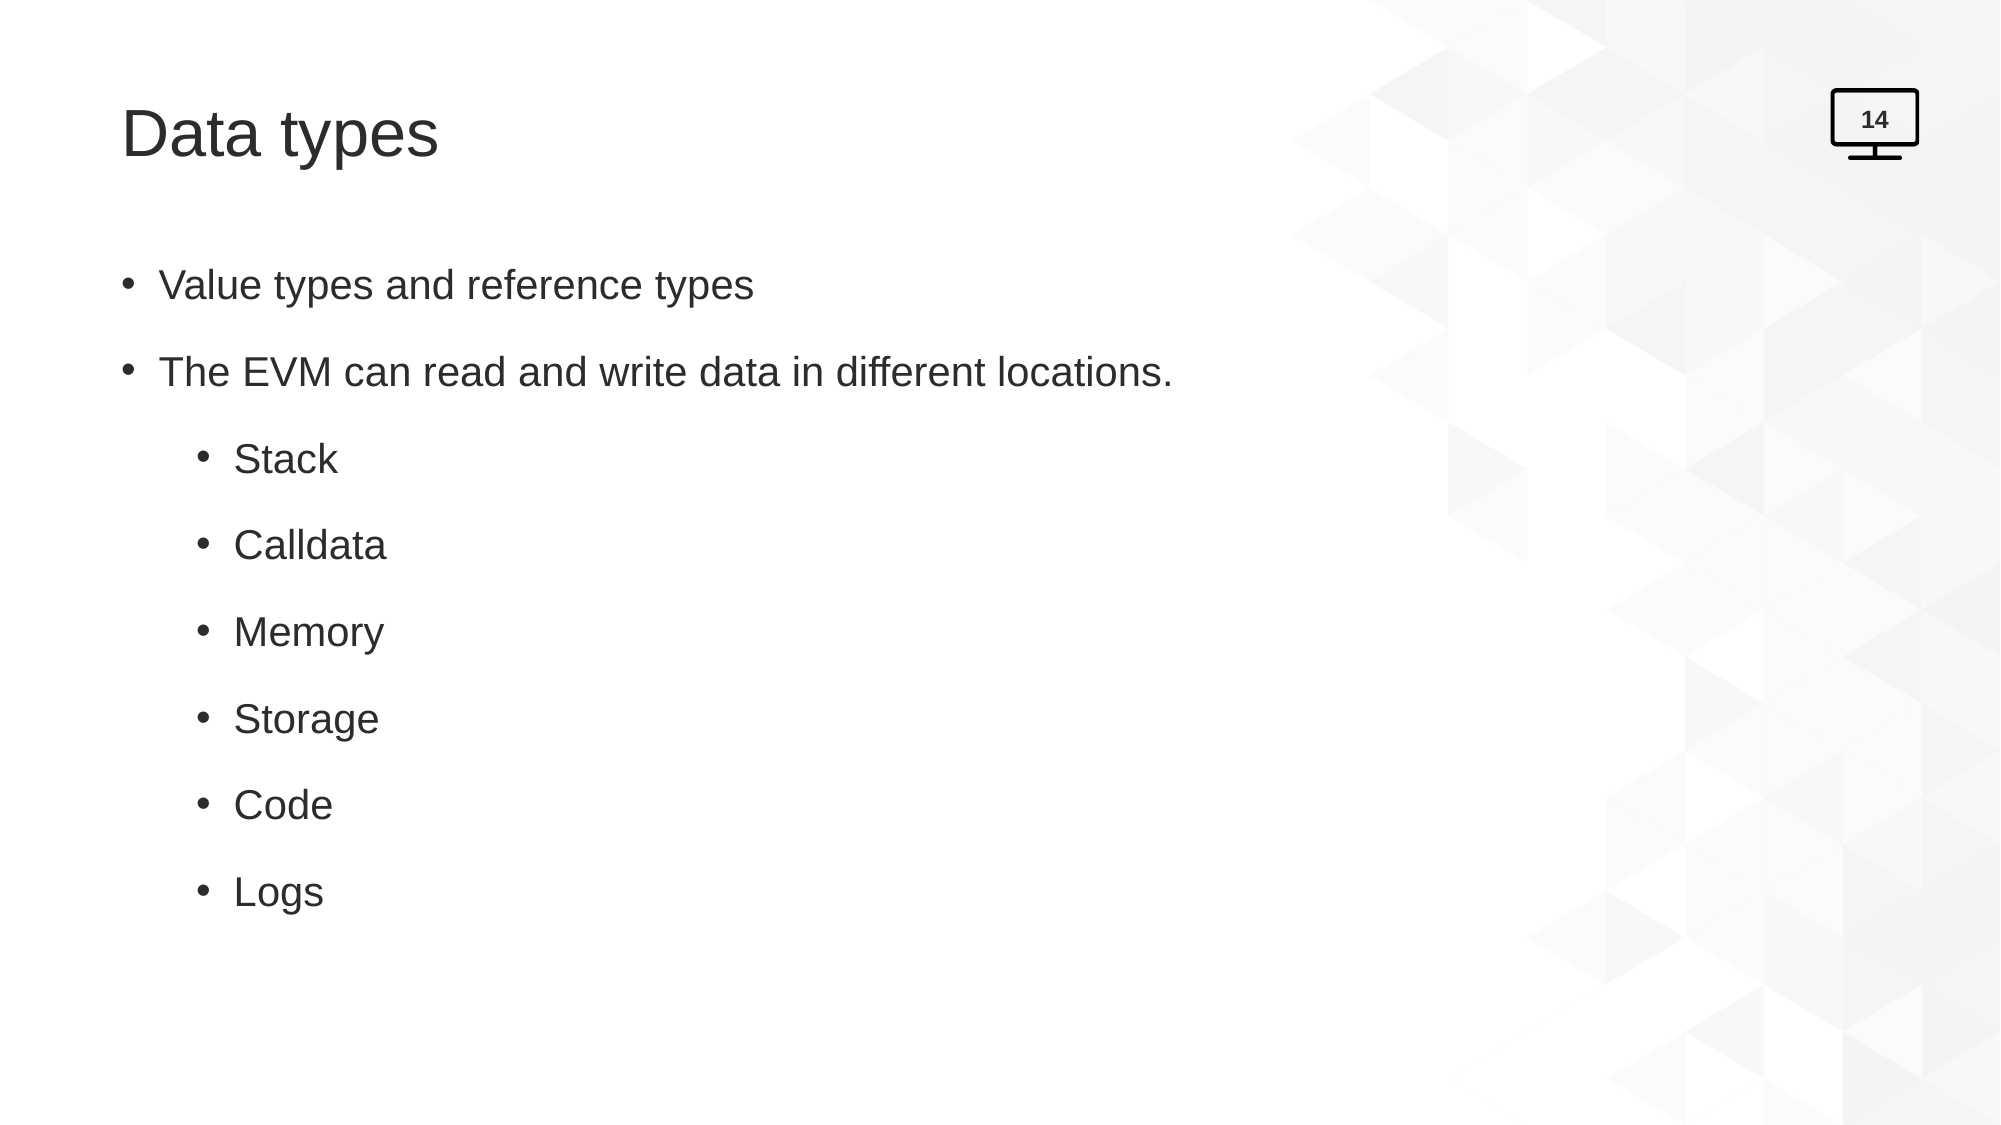

# Data types
14
Value types and reference types
The EVM can read and write data in different locations.
Stack
Calldata
Memory
Storage
Code
Logs